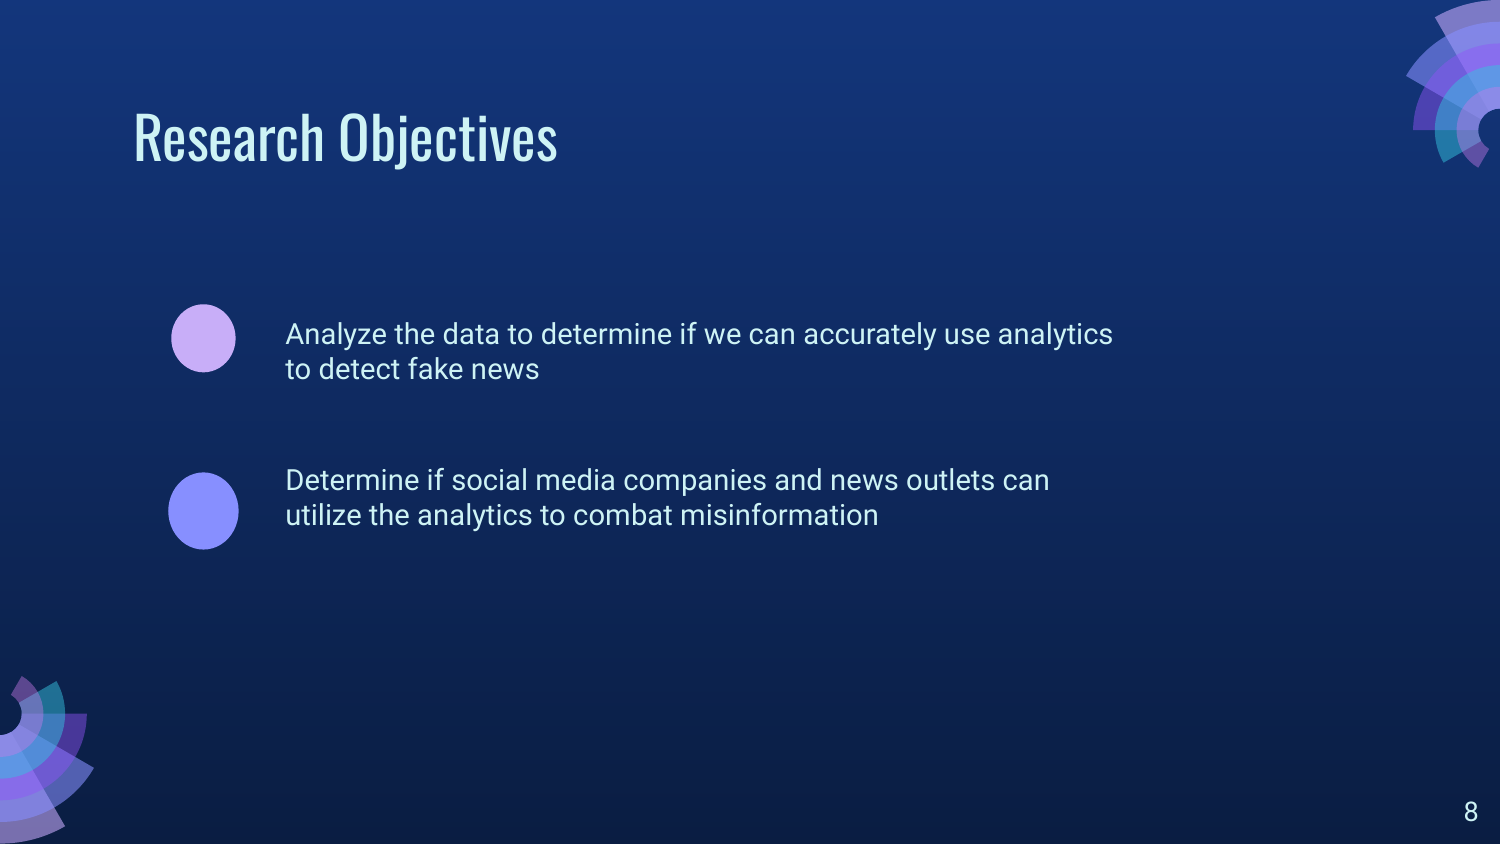

# Research Objectives

Analyze the data to determine if we can accurately use analytics to detect fake news

Determine if social media companies and news outlets can utilize the analytics to combat misinformation

8